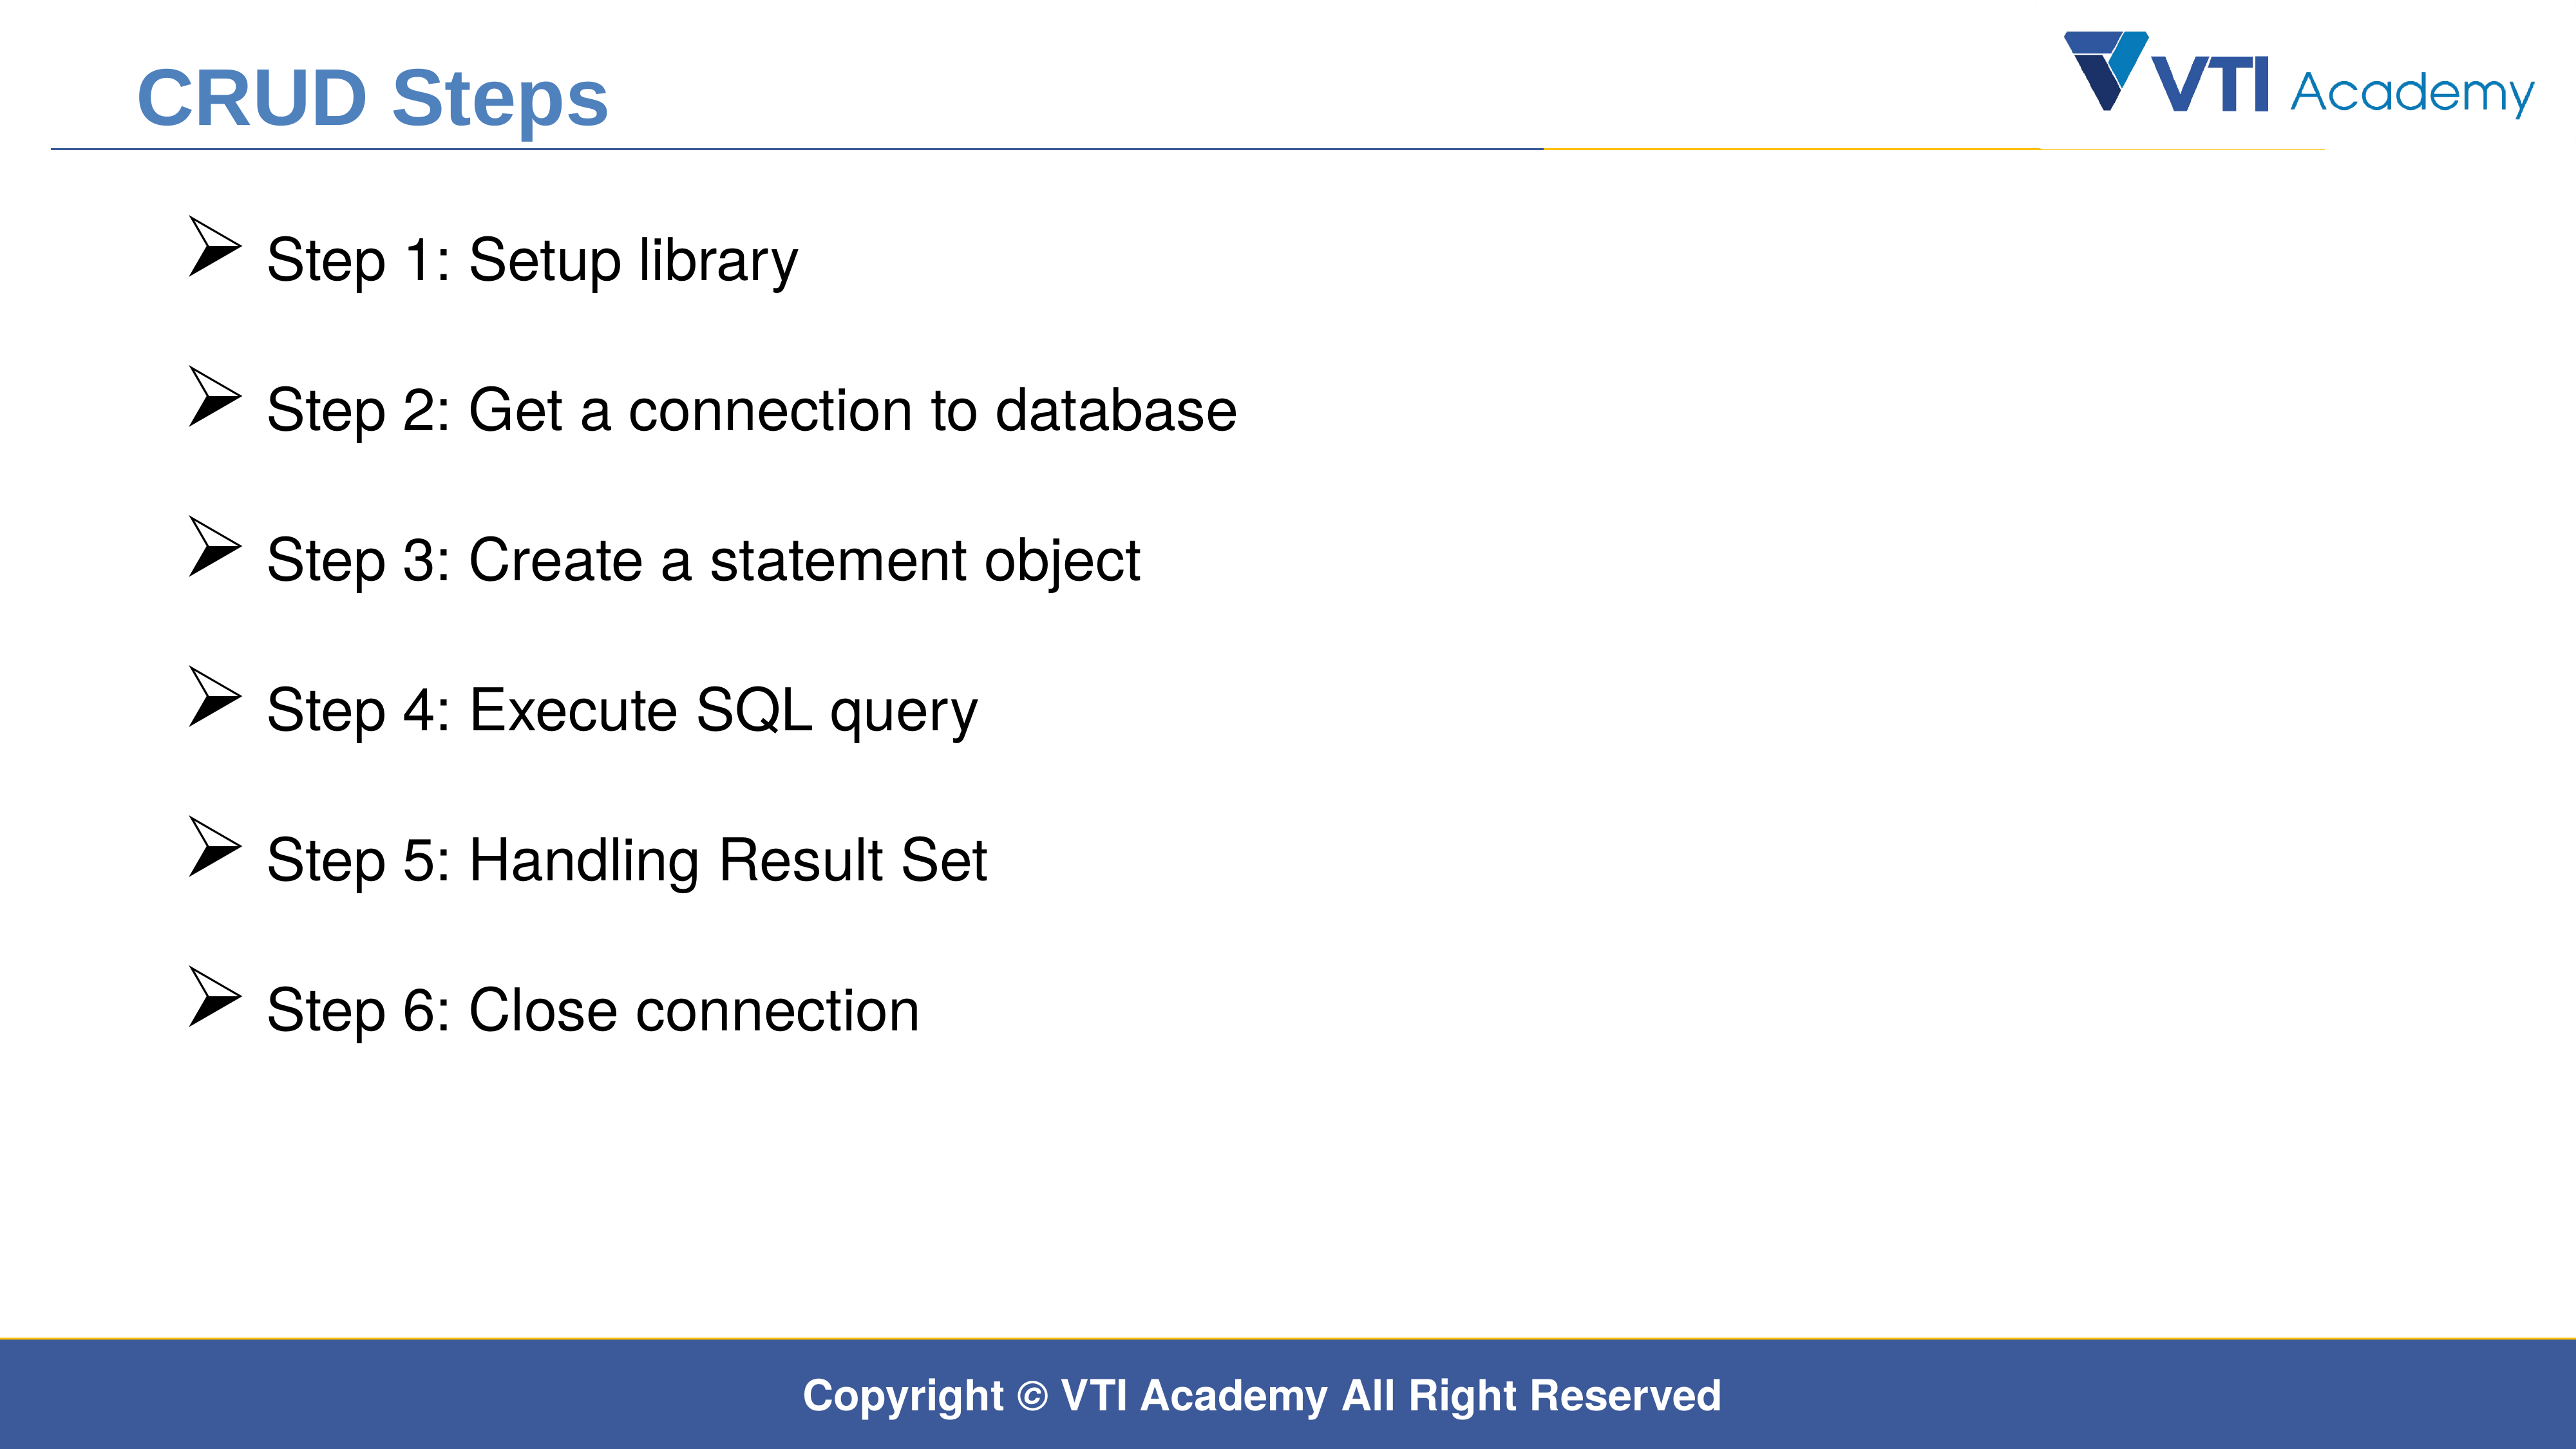

CRUD Steps
 Step 1: Setup library
 Step 2: Get a connection to database
 Step 3: Create a statement object
 Step 4: Execute SQL query
 Step 5: Handling Result Set
 Step 6: Close connection